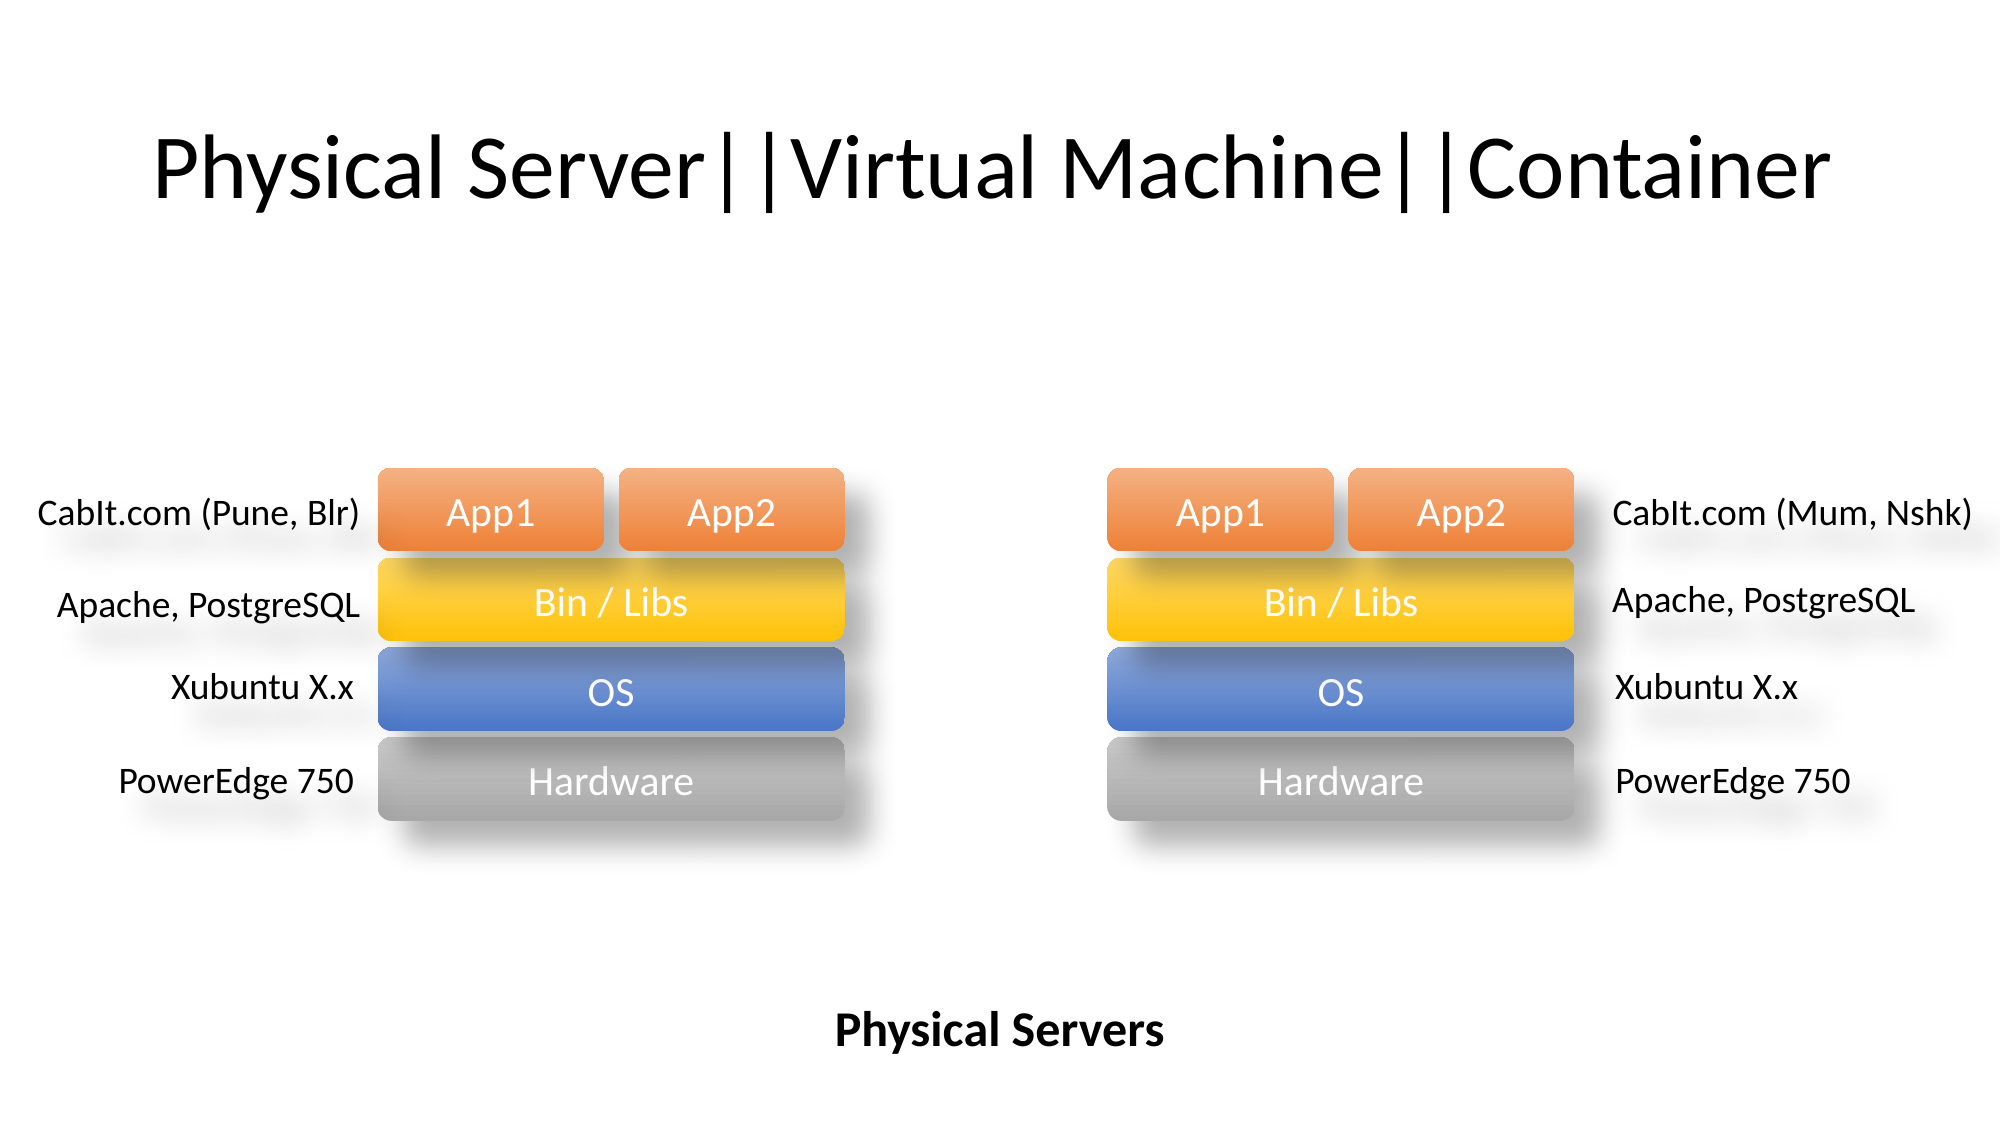

# Physical Server||Virtual Machine||Container
App2
App2
App1
App1
CabIt.com (Pune, Blr)
CabIt.com (Mum, Nshk)
Bin / Libs
Bin / Libs
Apache, PostgreSQL
Apache, PostgreSQL
OS
OS
Xubuntu X.x
Xubuntu X.x
Hardware
Hardware
PowerEdge 750
PowerEdge 750
Physical Servers